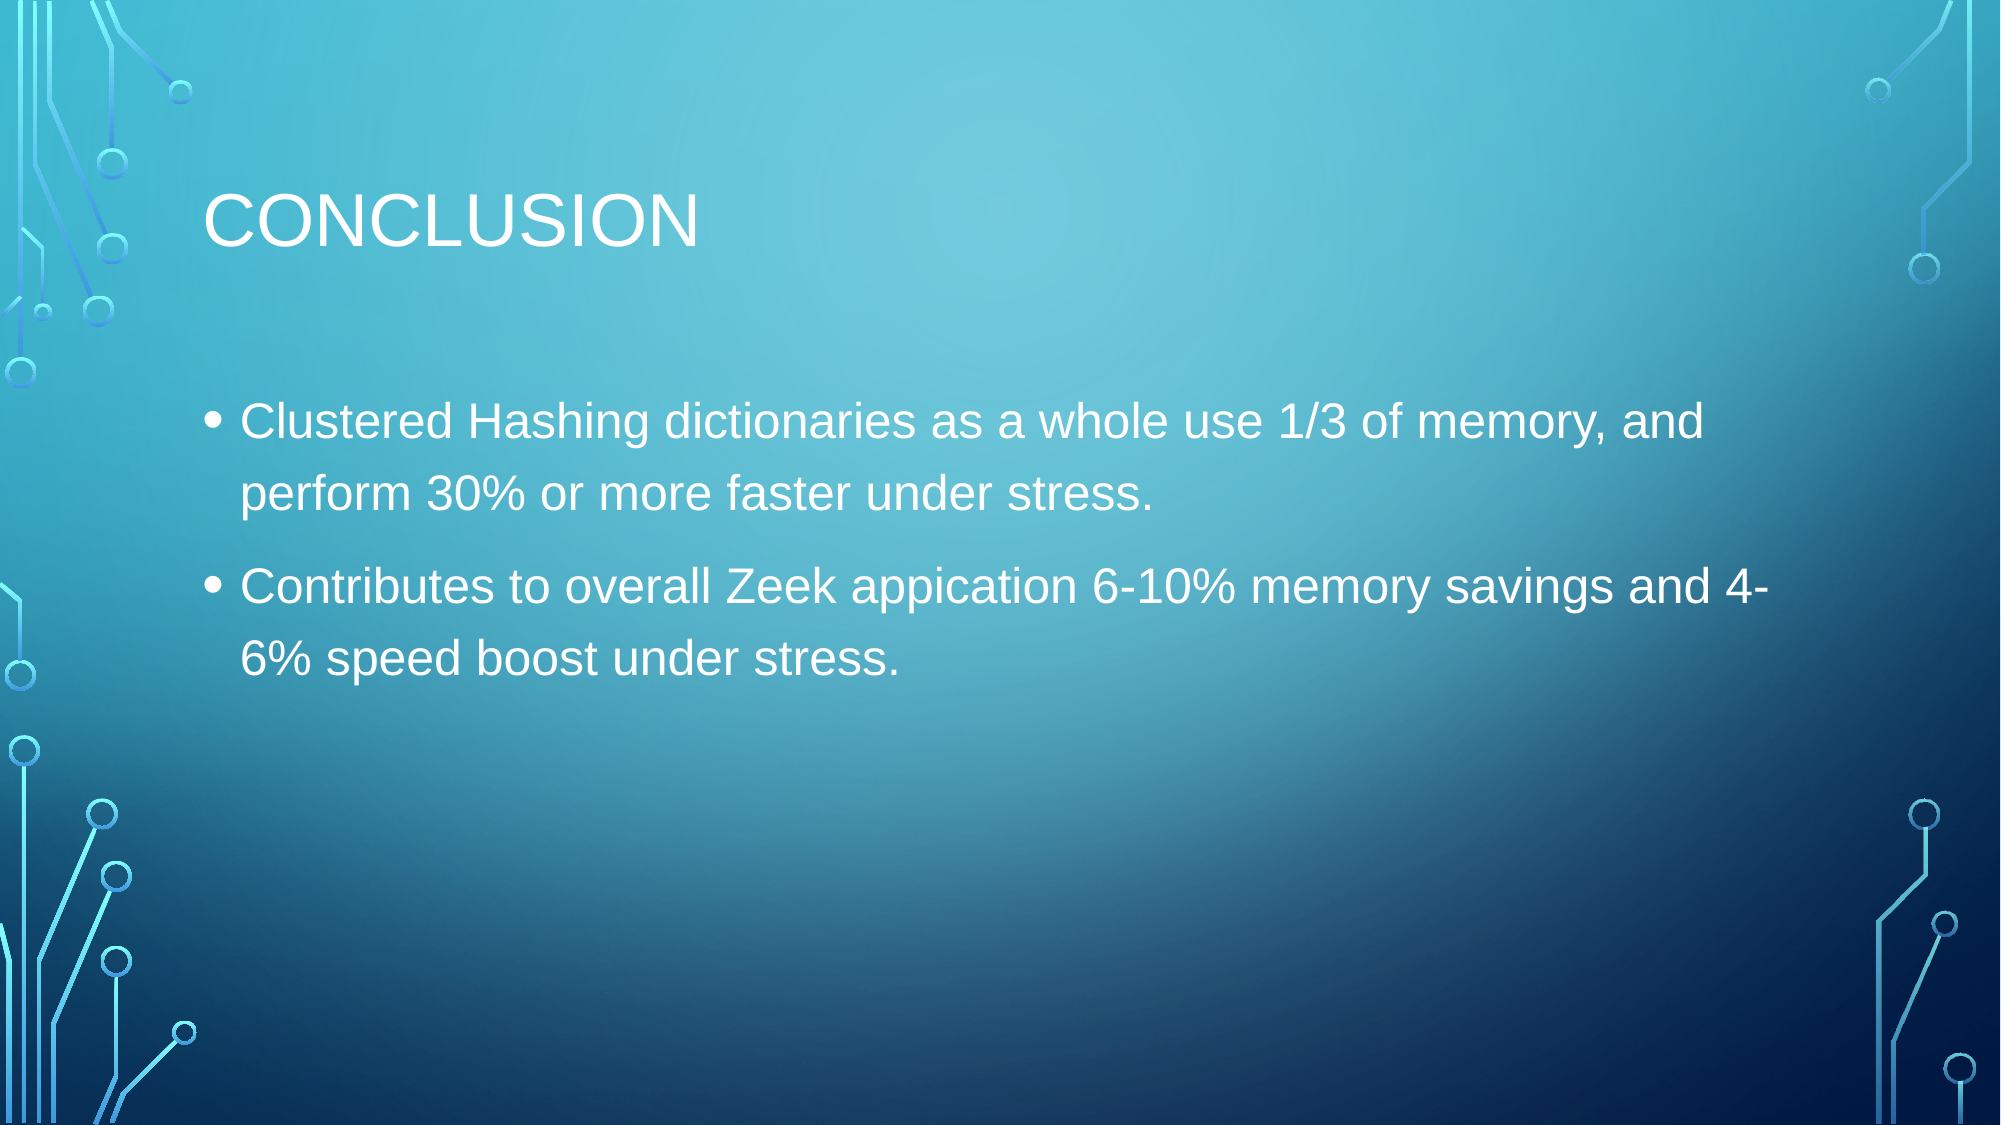

# conclusion
Clustered Hashing dictionaries as a whole use 1/3 of memory, and perform 30% or more faster under stress.
Contributes to overall Zeek appication 6-10% memory savings and 4-6% speed boost under stress.